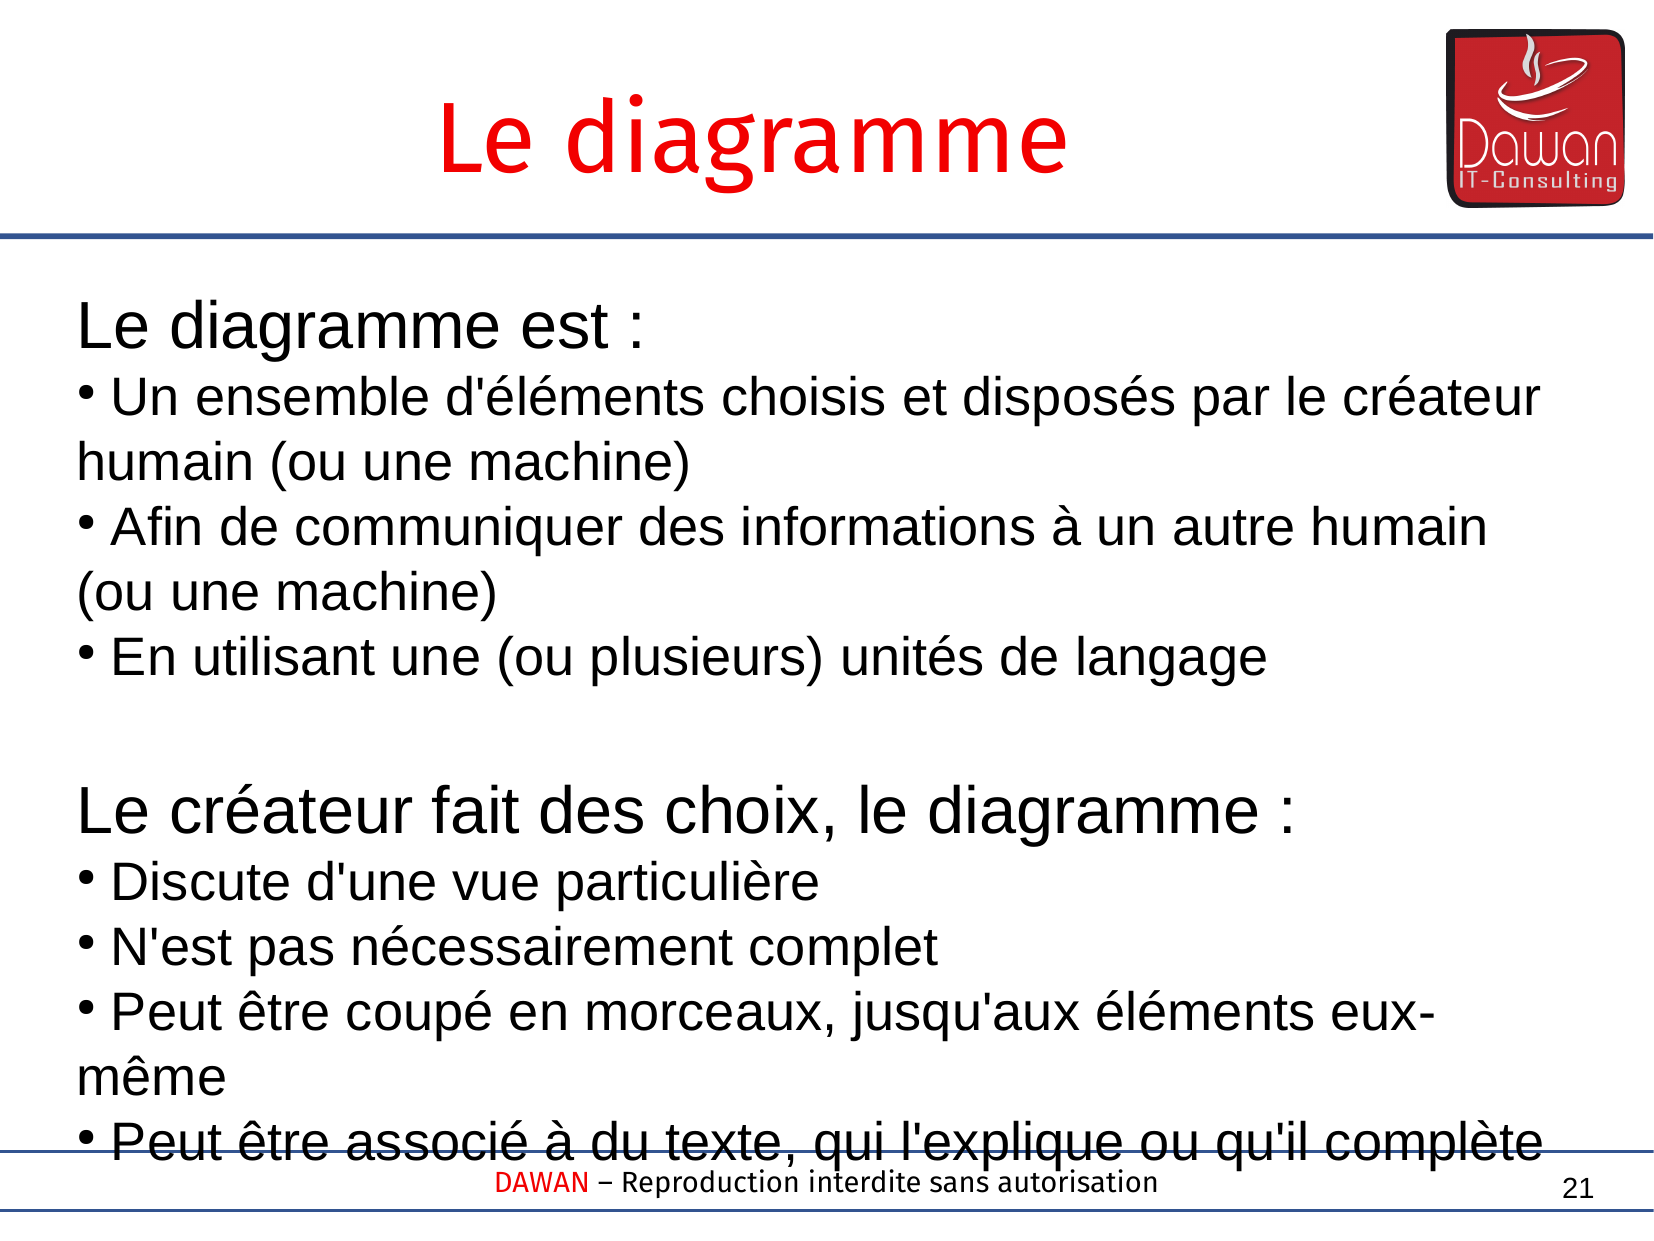

Le diagramme
Le diagramme est :
 Un ensemble d'éléments choisis et disposés par le créateur humain (ou une machine)
 Afin de communiquer des informations à un autre humain (ou une machine)
 En utilisant une (ou plusieurs) unités de langage
Le créateur fait des choix, le diagramme :
 Discute d'une vue particulière
 N'est pas nécessairement complet
 Peut être coupé en morceaux, jusqu'aux éléments eux-même
 Peut être associé à du texte, qui l'explique ou qu'il complète
21